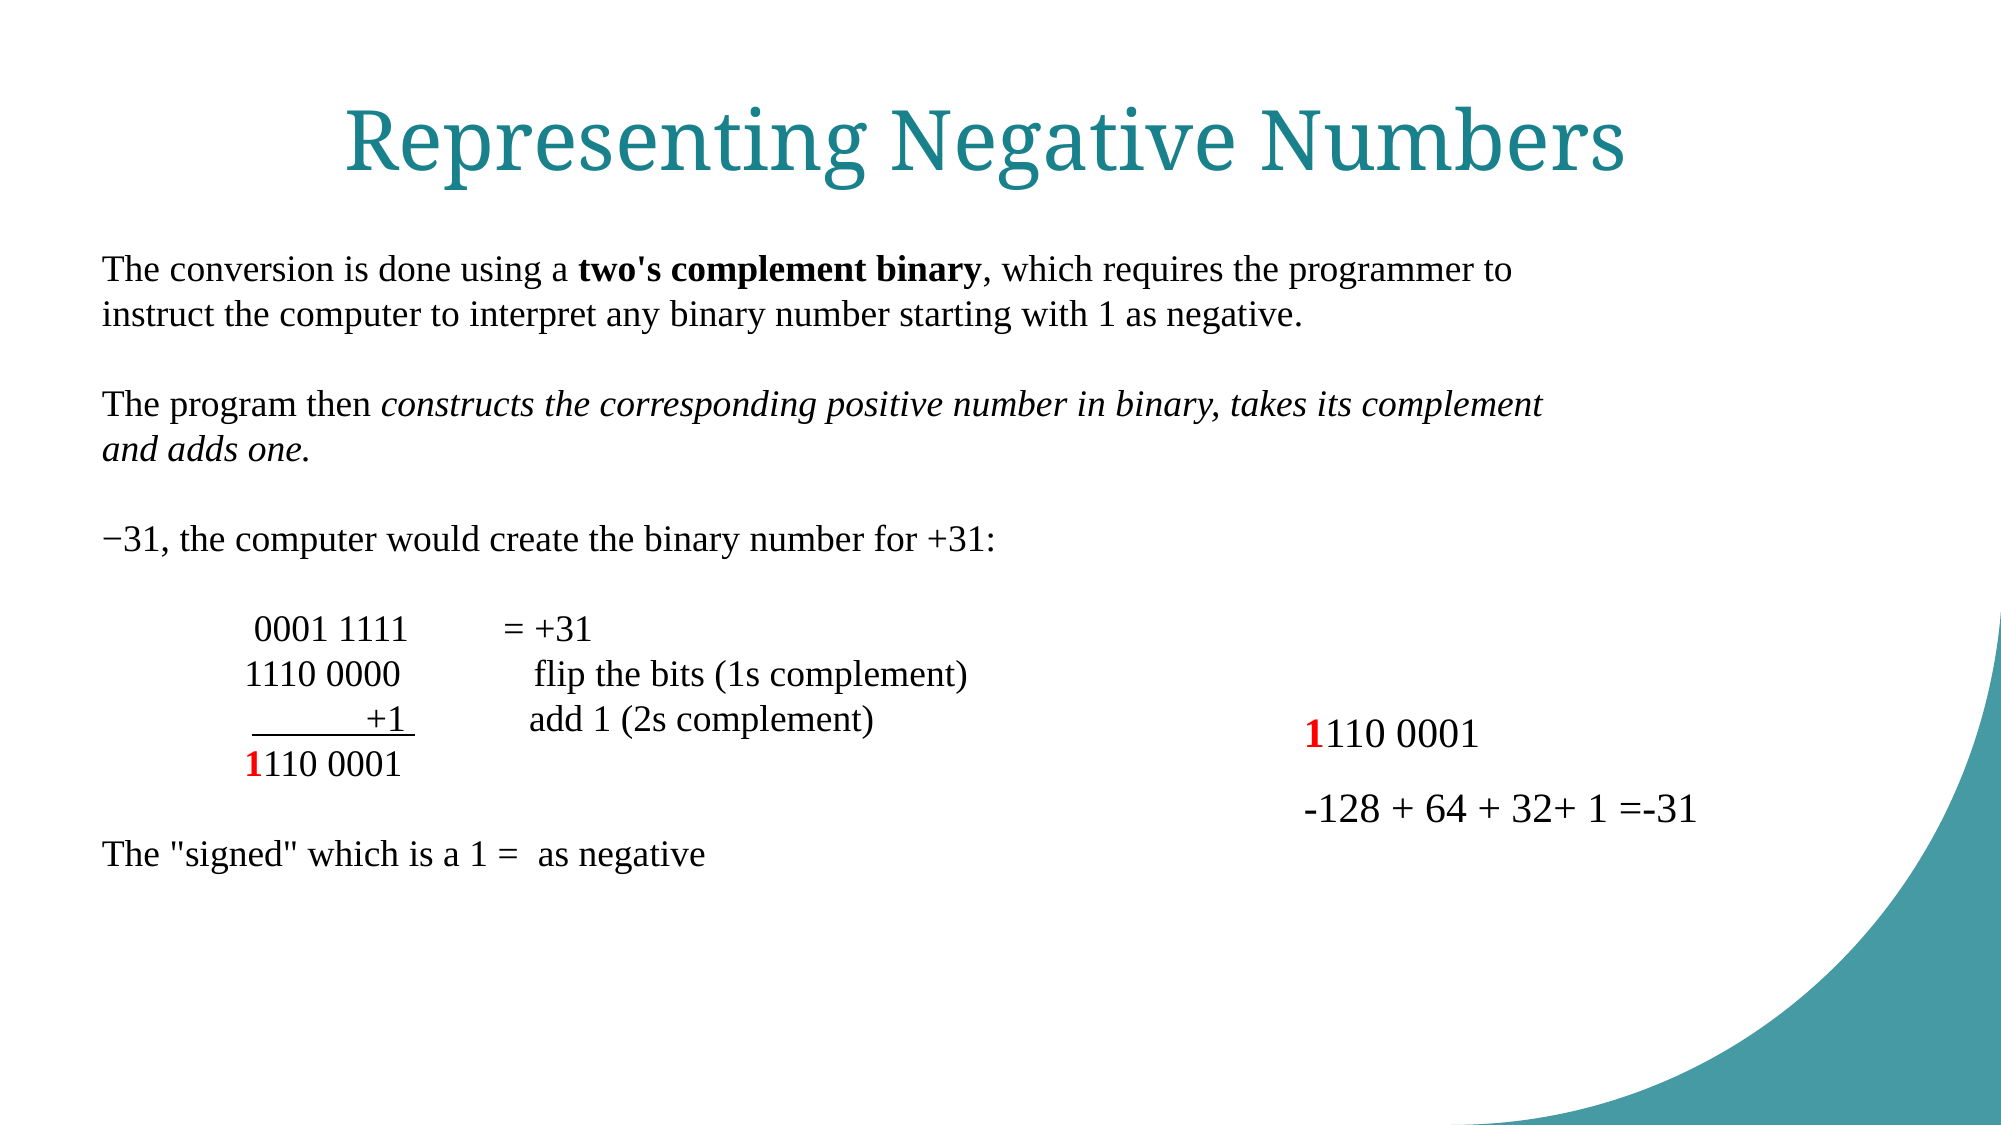

# Representing Negative Numbers
The conversion is done using a two's complement binary, which requires the programmer to instruct the computer to interpret any binary number starting with 1 as negative.

The program then constructs the corresponding positive number in binary, takes its complement and adds one.

−31, the computer would create the binary number for +31:

                0001 1111          = +31
               1110 0000              flip the bits (1s complement)
	            +1             add 1 (2s complement)
               1110 0001

The "signed" which is a 1 =  as negative

1110 0001
-128 + 64 + 32+ 1 =-31